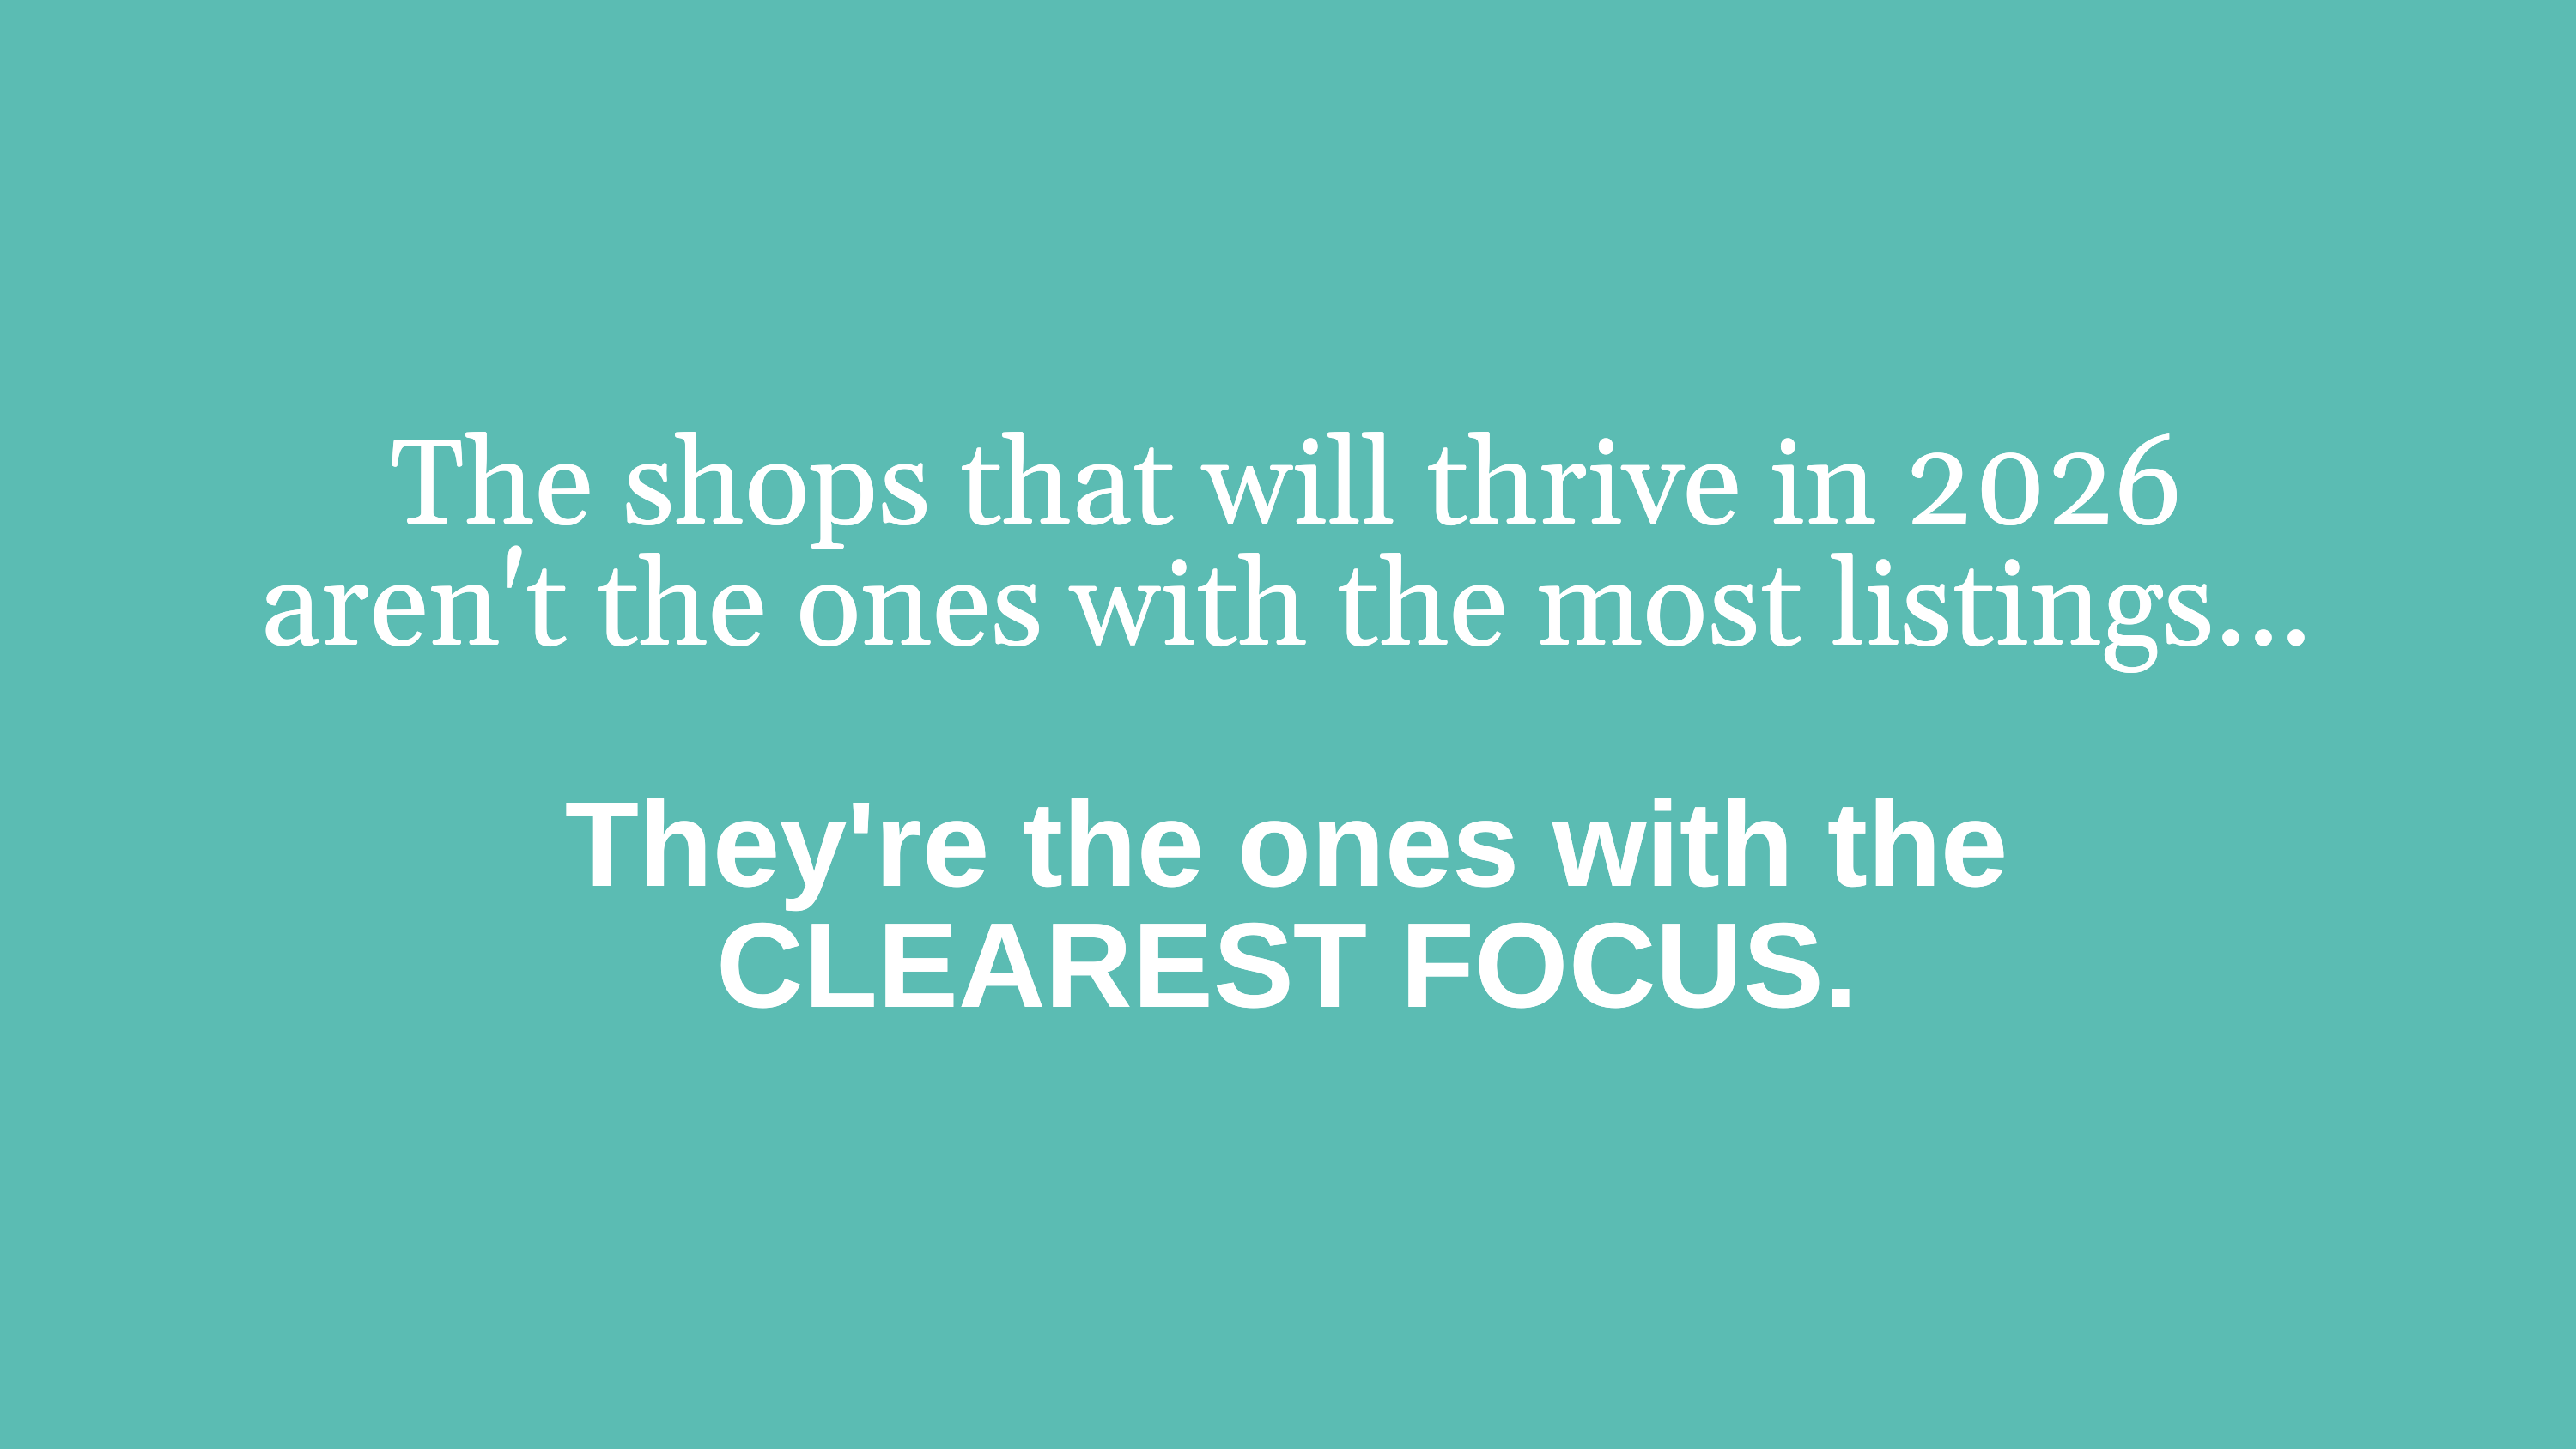

The shops that will thrive in 2026 aren't the ones with the most listings...

They're the ones with the
CLEAREST FOCUS.
The shops that will thrive in 2026 aren't the ones with the most listings...

They're the ones with the
CLEAREST FOCUS.